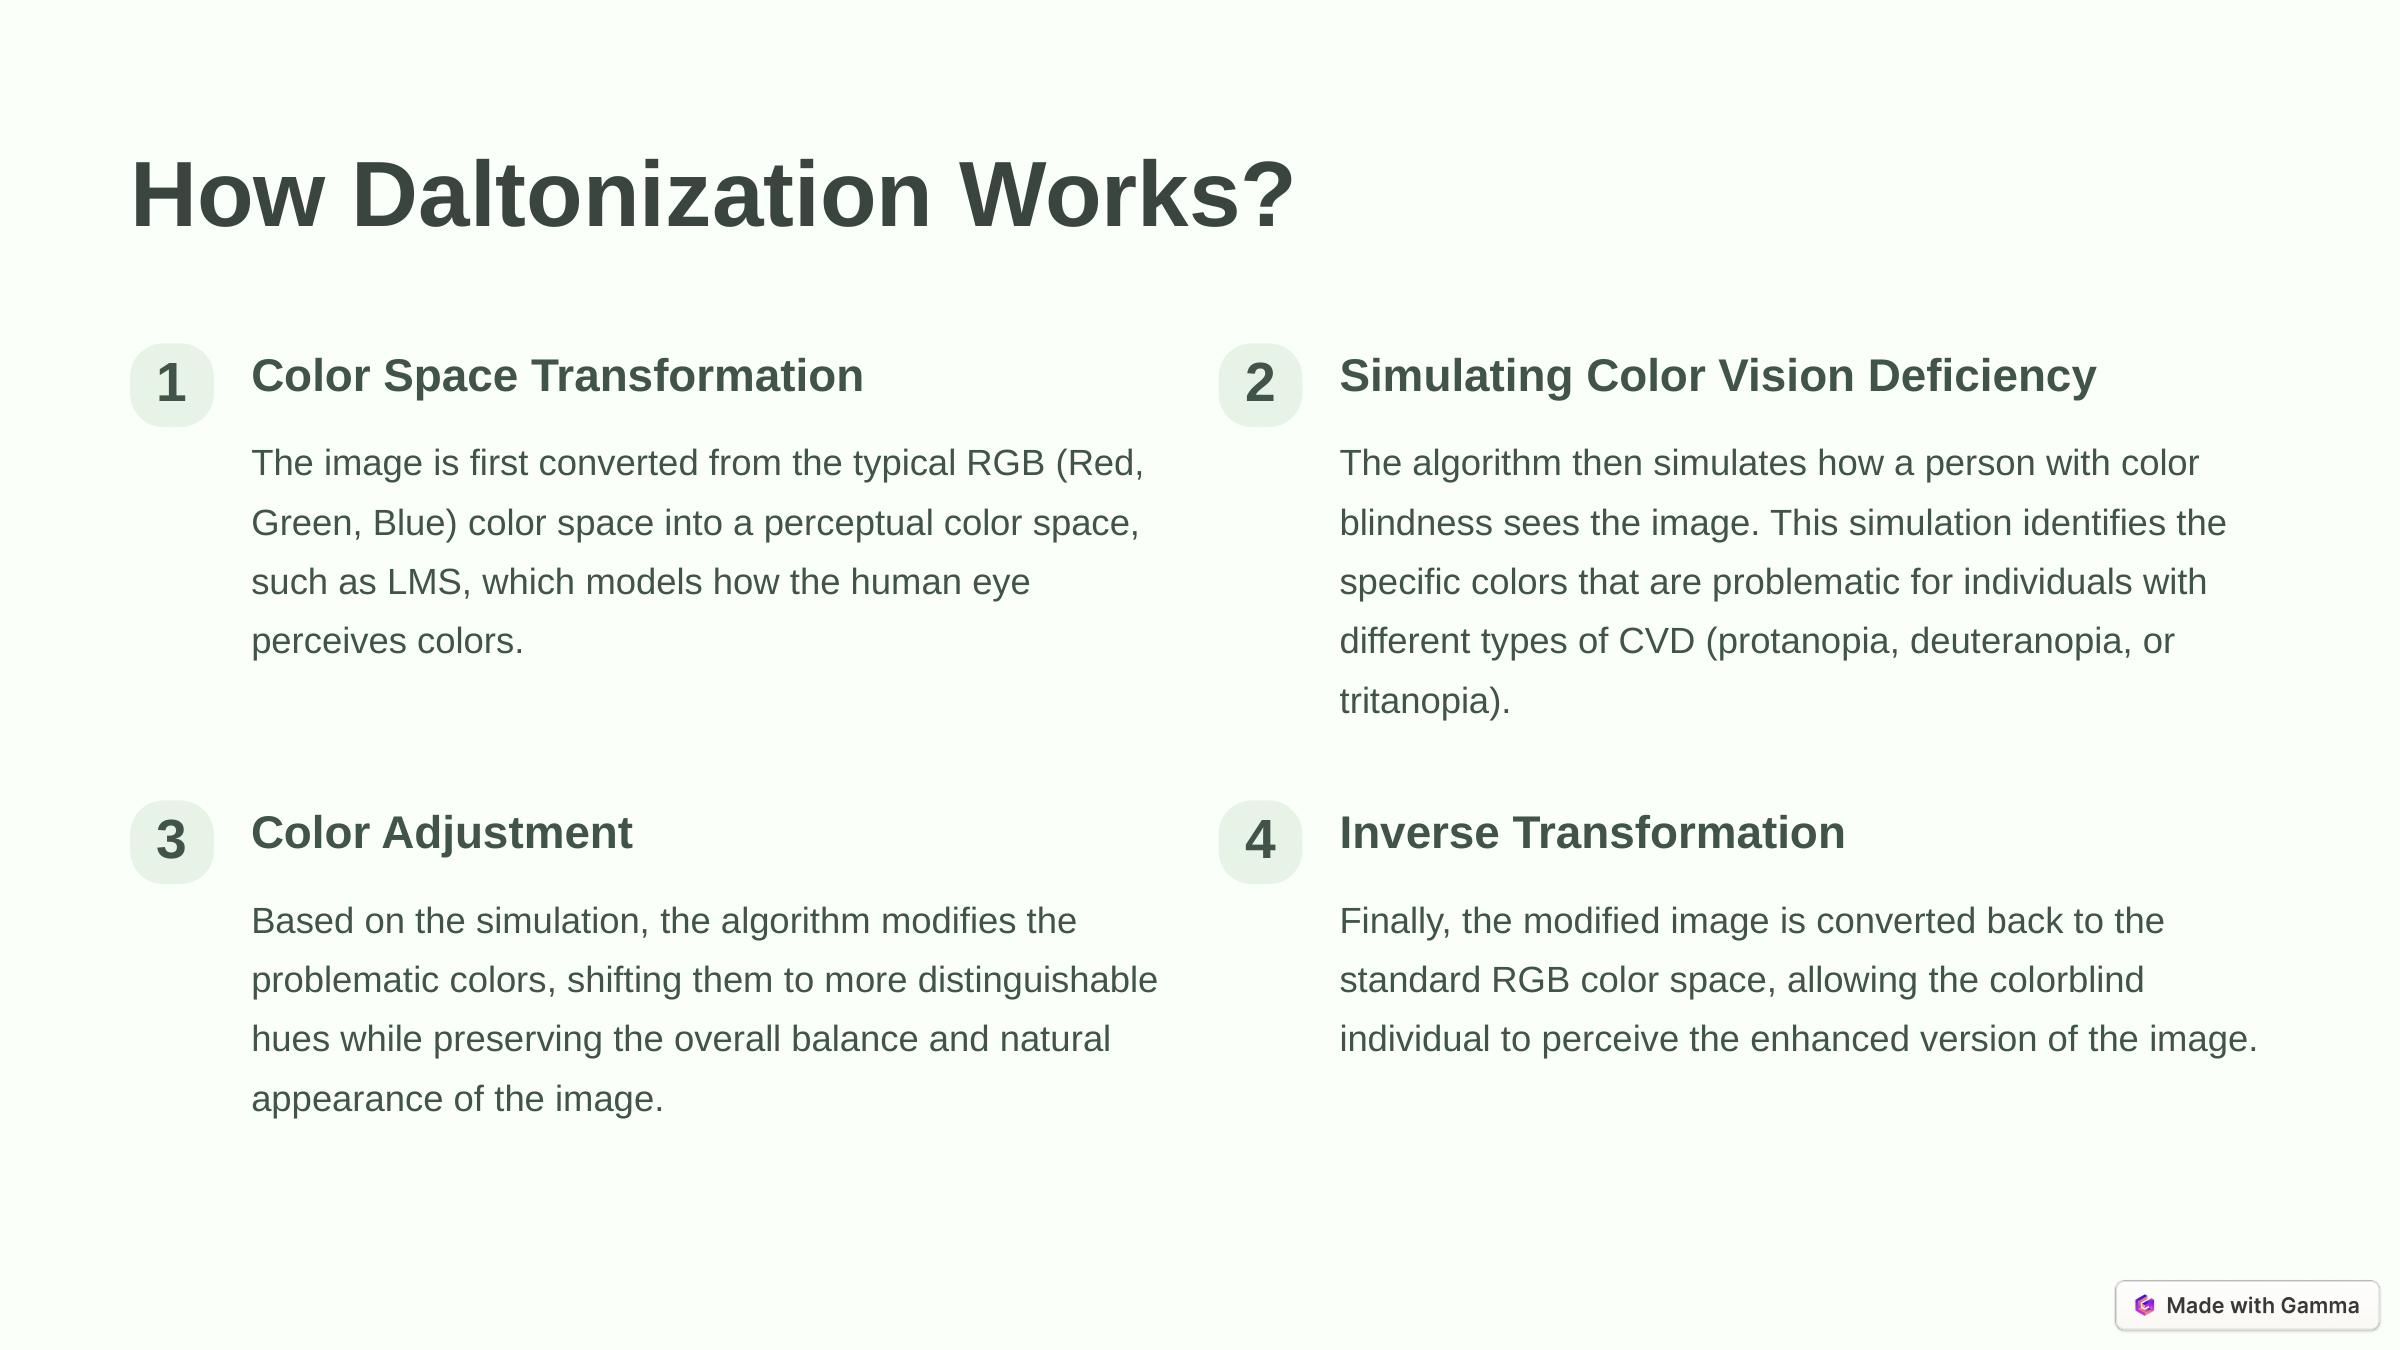

How Daltonization Works?

Color Space Transformation

Simulating Color Vision Deficiency
1
2
The image is first converted from the typical RGB (Red, Green, Blue) color space into a perceptual color space, such as LMS, which models how the human eye perceives colors.
The algorithm then simulates how a person with color blindness sees the image. This simulation identifies the specific colors that are problematic for individuals with different types of CVD (protanopia, deuteranopia, or tritanopia).

Color Adjustment

Inverse Transformation
3
4
Based on the simulation, the algorithm modifies the problematic colors, shifting them to more distinguishable hues while preserving the overall balance and natural appearance of the image.
Finally, the modified image is converted back to the standard RGB color space, allowing the colorblind individual to perceive the enhanced version of the image.